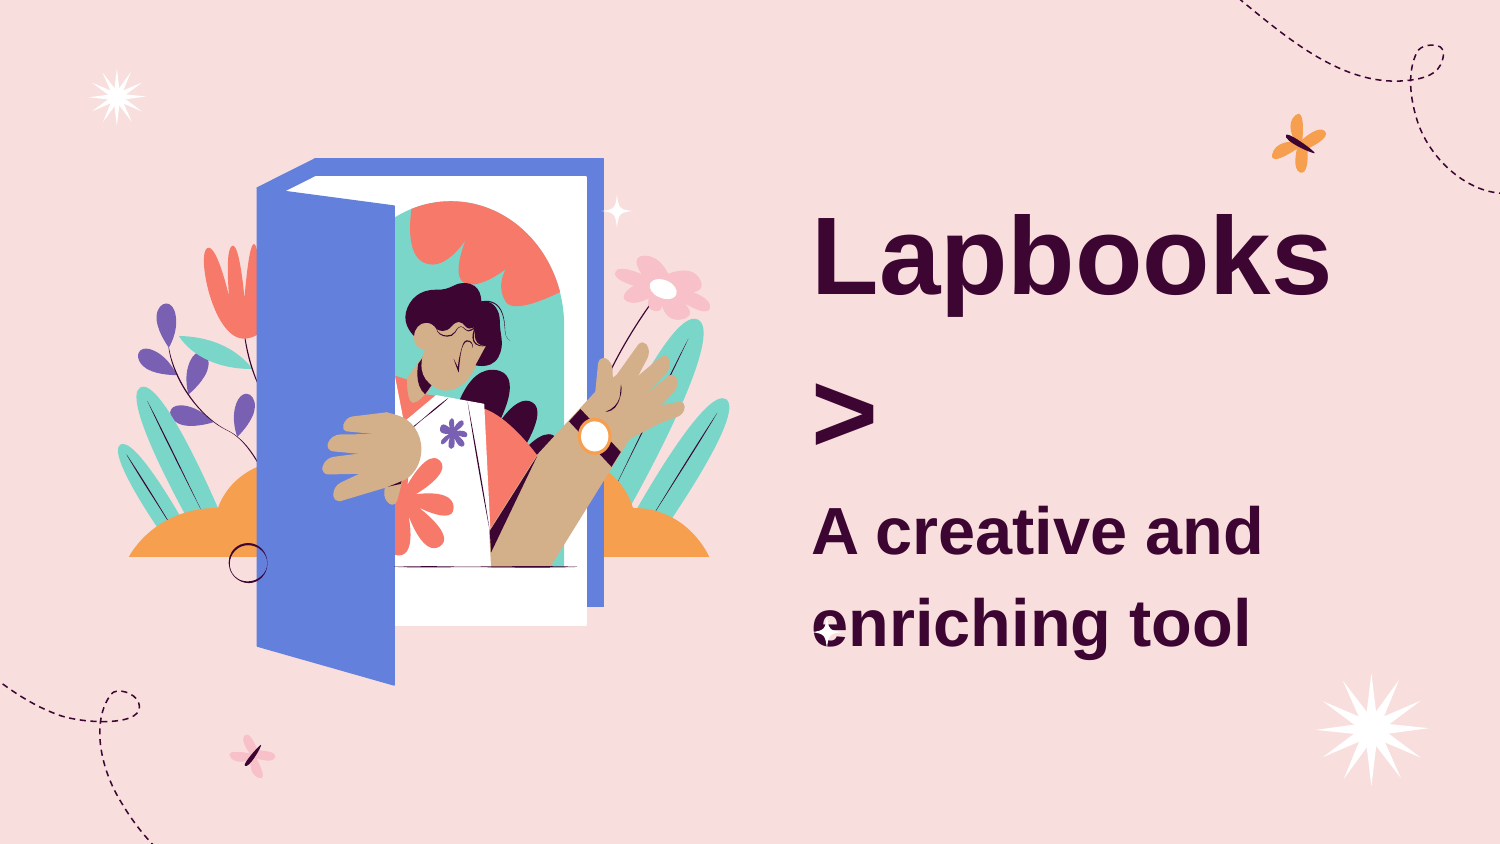

# Lapbooks > A creative and enriching tool